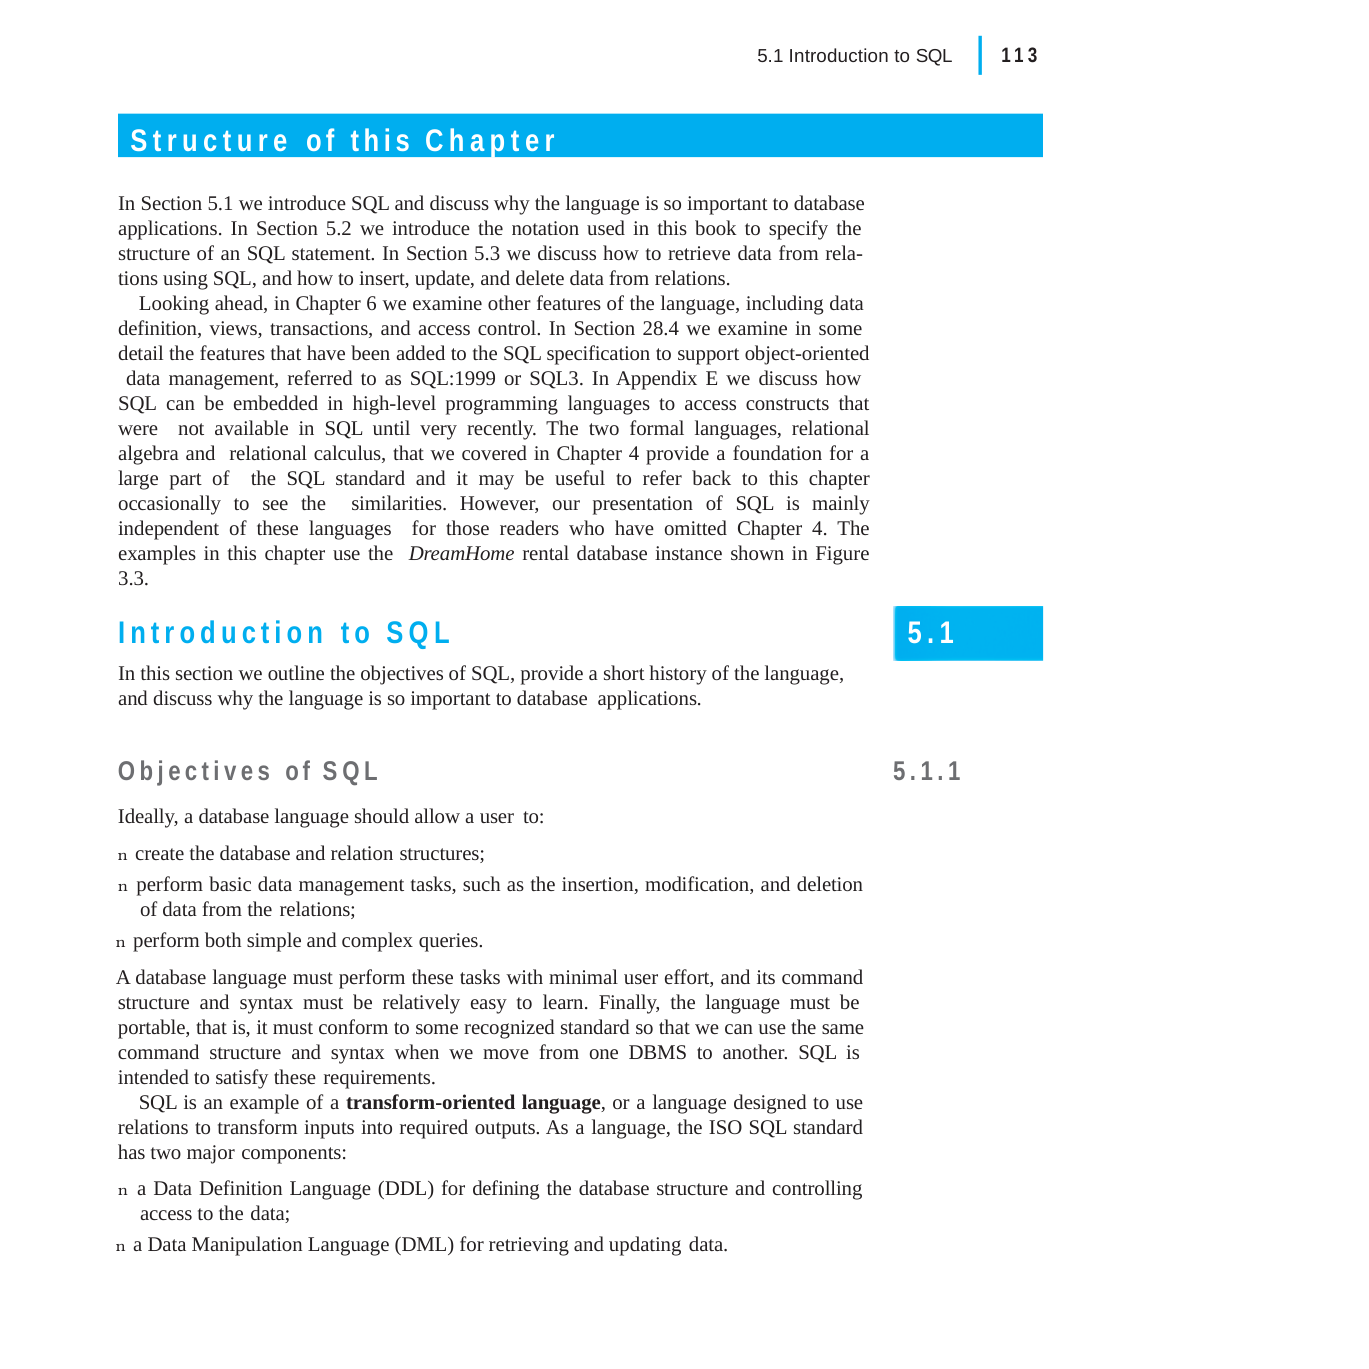

|
113
5.1 Introduction to SQL
Structure of this Chapter
In Section 5.1 we introduce SQL and discuss why the language is so important to database  applications. In Section 5.2 we introduce the notation used in this book to specify the  structure of an SQL statement. In Section 5.3 we discuss how to retrieve data from rela-  tions using SQL, and how to insert, update, and delete data from relations.
Looking ahead, in Chapter 6 we examine other features of the language, including data  definition, views, transactions, and access control. In Section 28.4 we examine in some  detail the features that have been added to the SQL specification to support object-oriented  data management, referred to as SQL:1999 or SQL3. In Appendix E we discuss how  SQL can be embedded in high-level programming languages to access constructs that were  not available in SQL until very recently. The two formal languages, relational algebra and  relational calculus, that we covered in Chapter 4 provide a foundation for a large part of  the SQL standard and it may be useful to refer back to this chapter occasionally to see the  similarities. However, our presentation of SQL is mainly independent of these languages  for those readers who have omitted Chapter 4. The examples in this chapter use the  DreamHome rental database instance shown in Figure 3.3.
Introduction to SQL
In this section we outline the objectives of SQL, provide a short history of the language,  and discuss why the language is so important to database applications.

5.1
Objectives of SQL
Ideally, a database language should allow a user to:
n create the database and relation structures;
n perform basic data management tasks, such as the insertion, modification, and deletion  of data from the relations;
n perform both simple and complex queries.
A database language must perform these tasks with minimal user effort, and its command  structure and syntax must be relatively easy to learn. Finally, the language must be  portable, that is, it must conform to some recognized standard so that we can use the same  command structure and syntax when we move from one DBMS to another. SQL is  intended to satisfy these requirements.
SQL is an example of a transform-oriented language, or a language designed to use  relations to transform inputs into required outputs. As a language, the ISO SQL standard  has two major components:
n a Data Definition Language (DDL) for defining the database structure and controlling  access to the data;
n a Data Manipulation Language (DML) for retrieving and updating data.
5.1.1